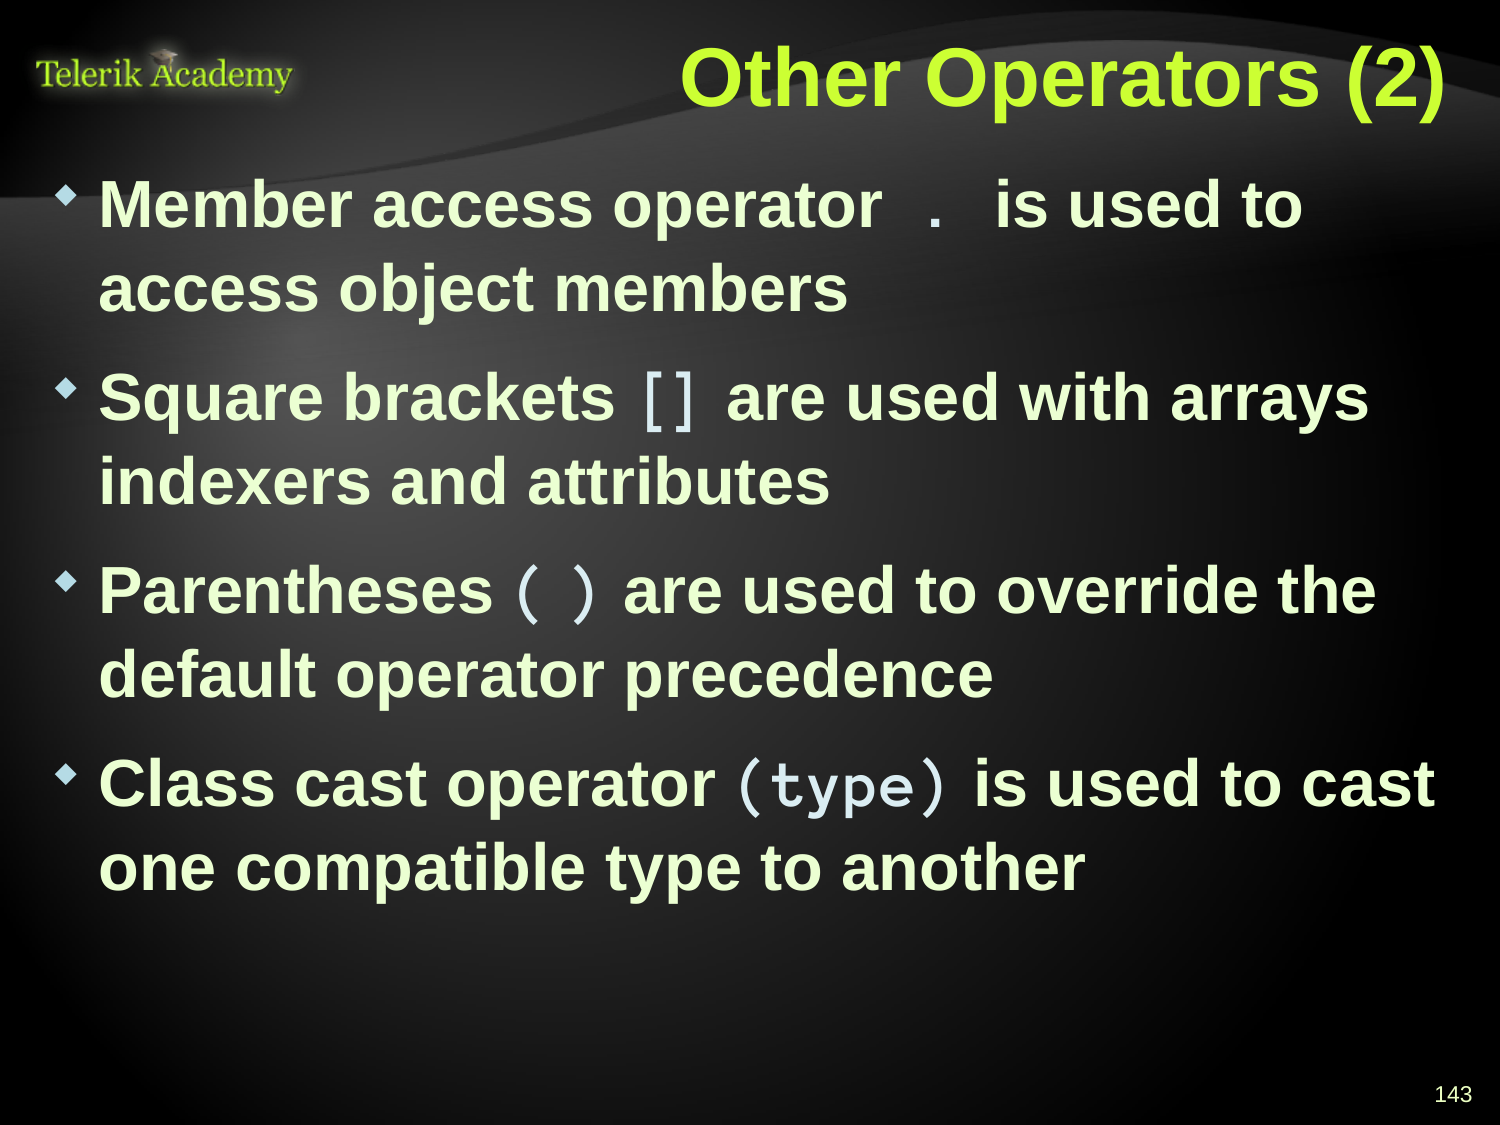

# Other Operators (2)
Member access operator  .  is used to access object members
Square brackets [] are used with arrays indexers and attributes
Parentheses ( ) are used to override the default operator precedence
Class cast operator (type) is used to cast one compatible type to another
143